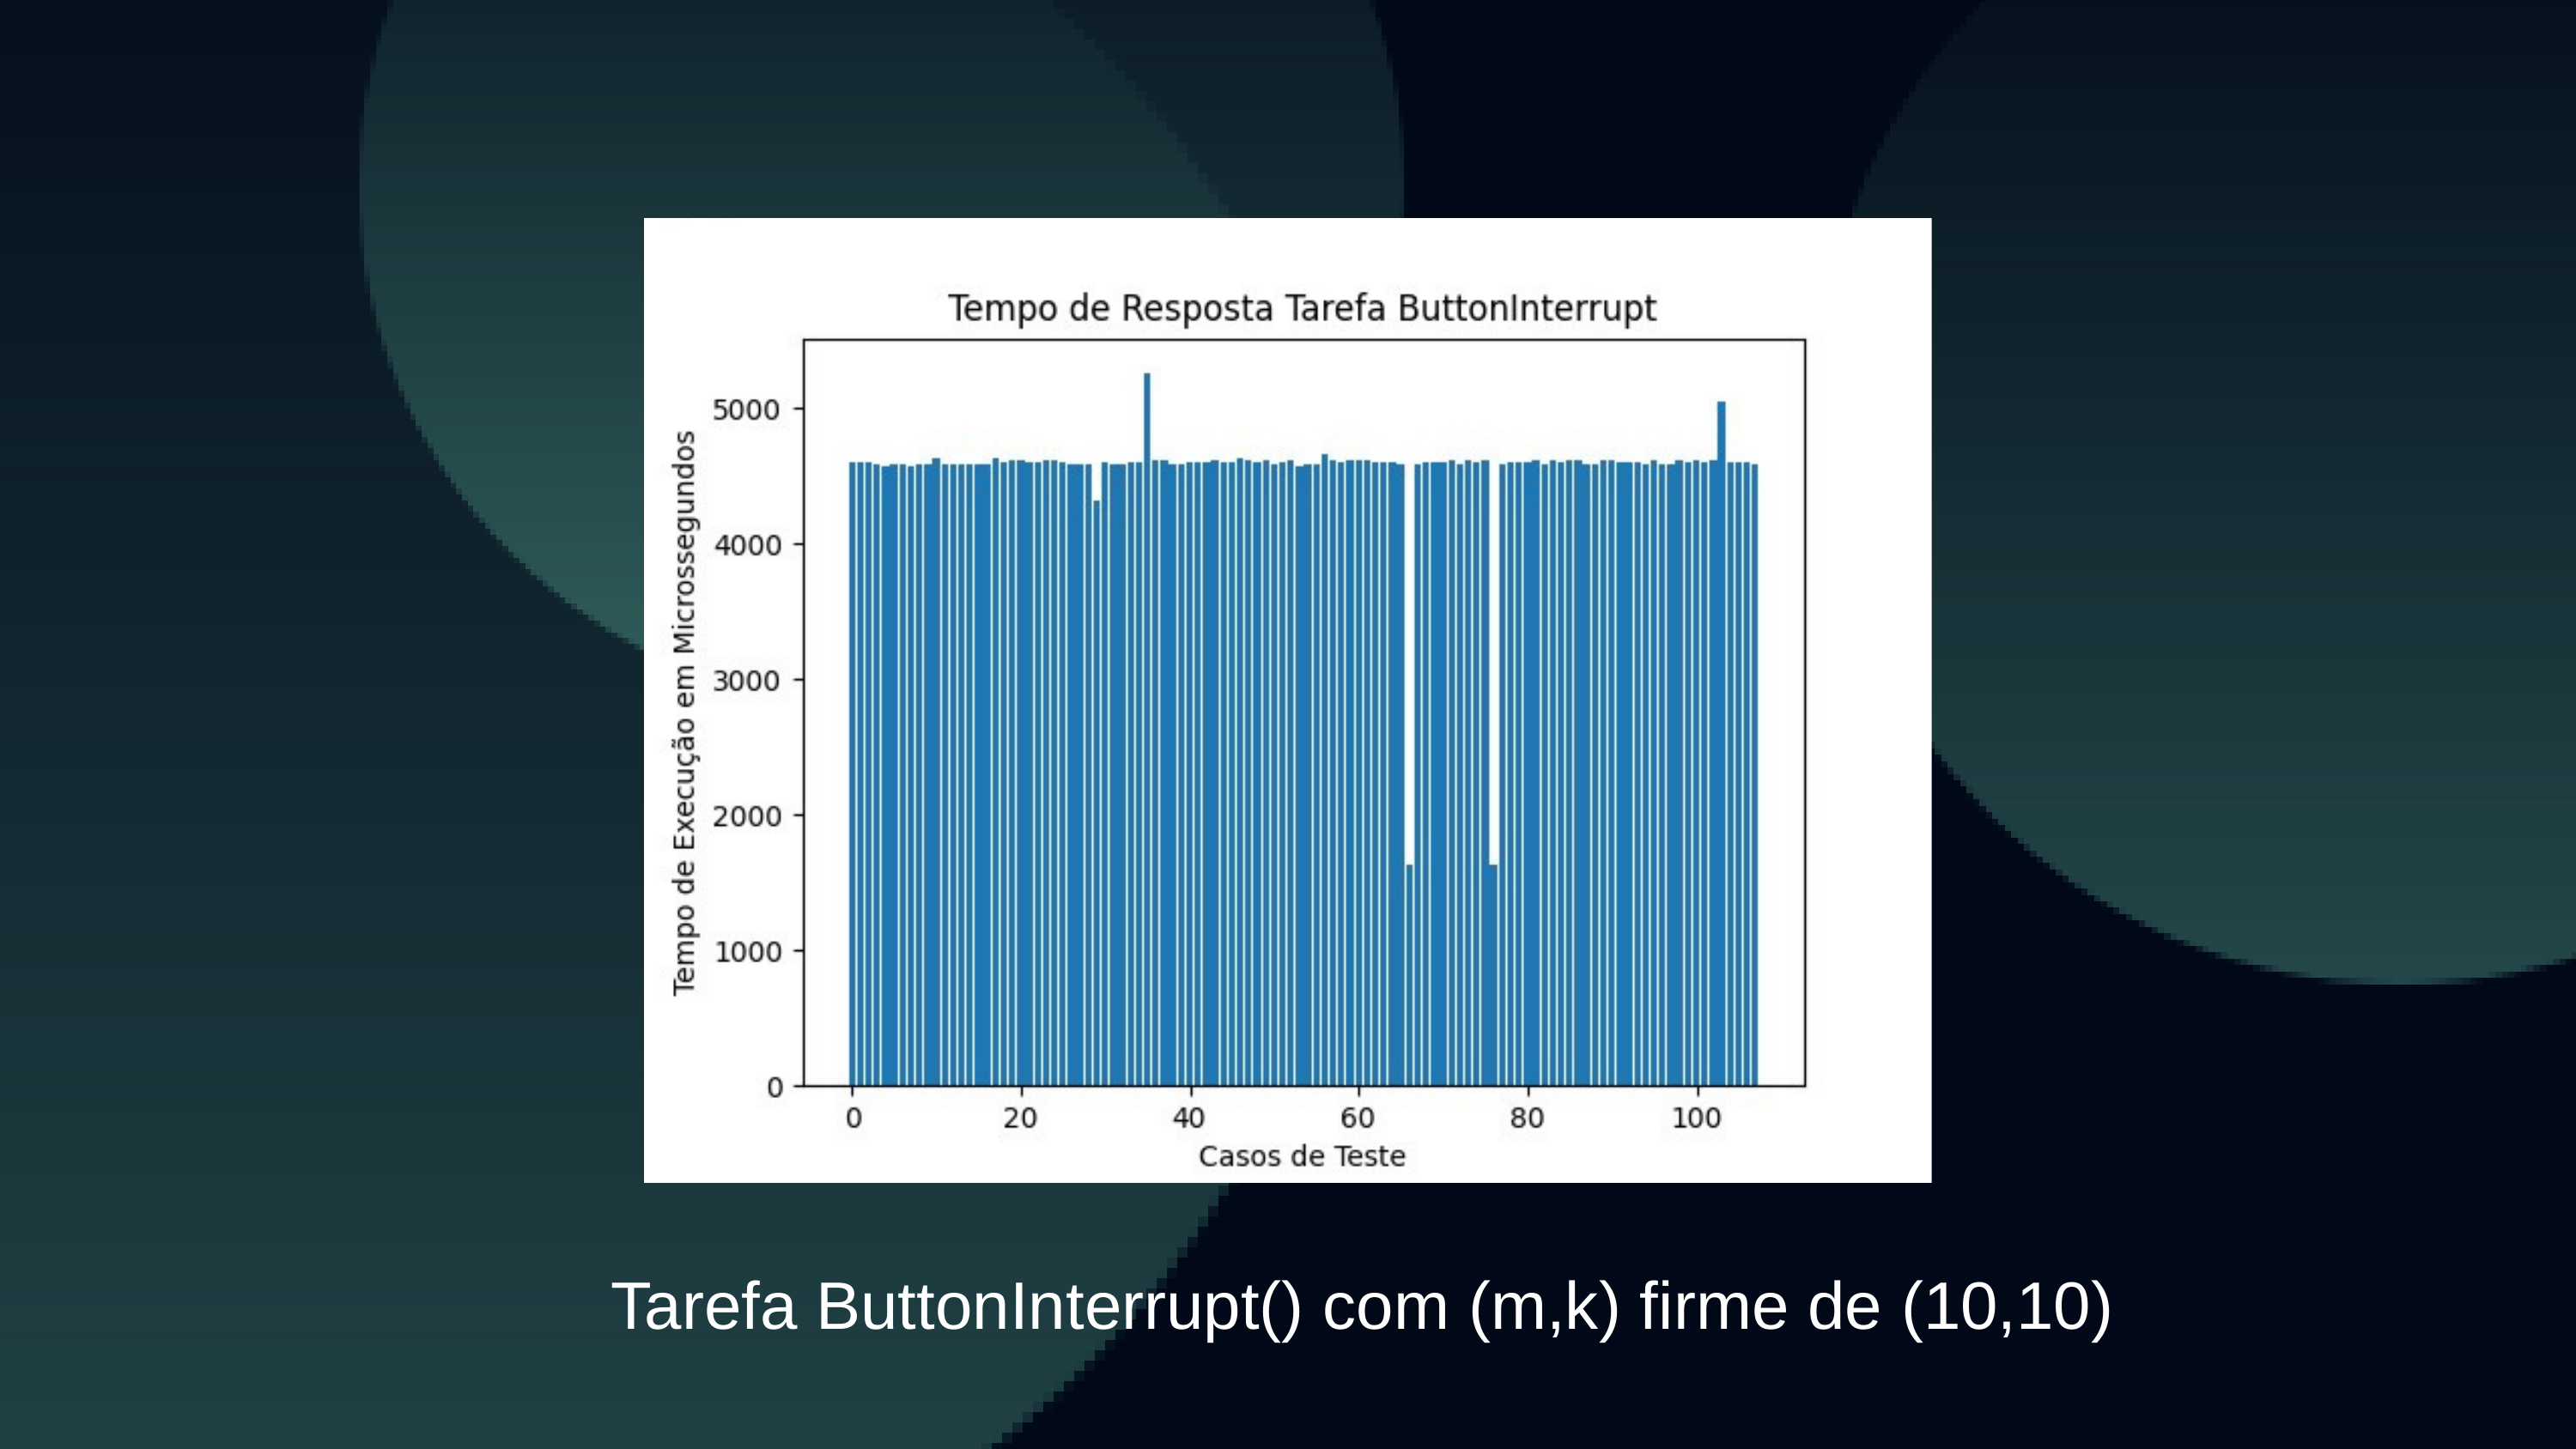

Tarefa ButtonInterrupt() com (m,k) firme de (10,10)